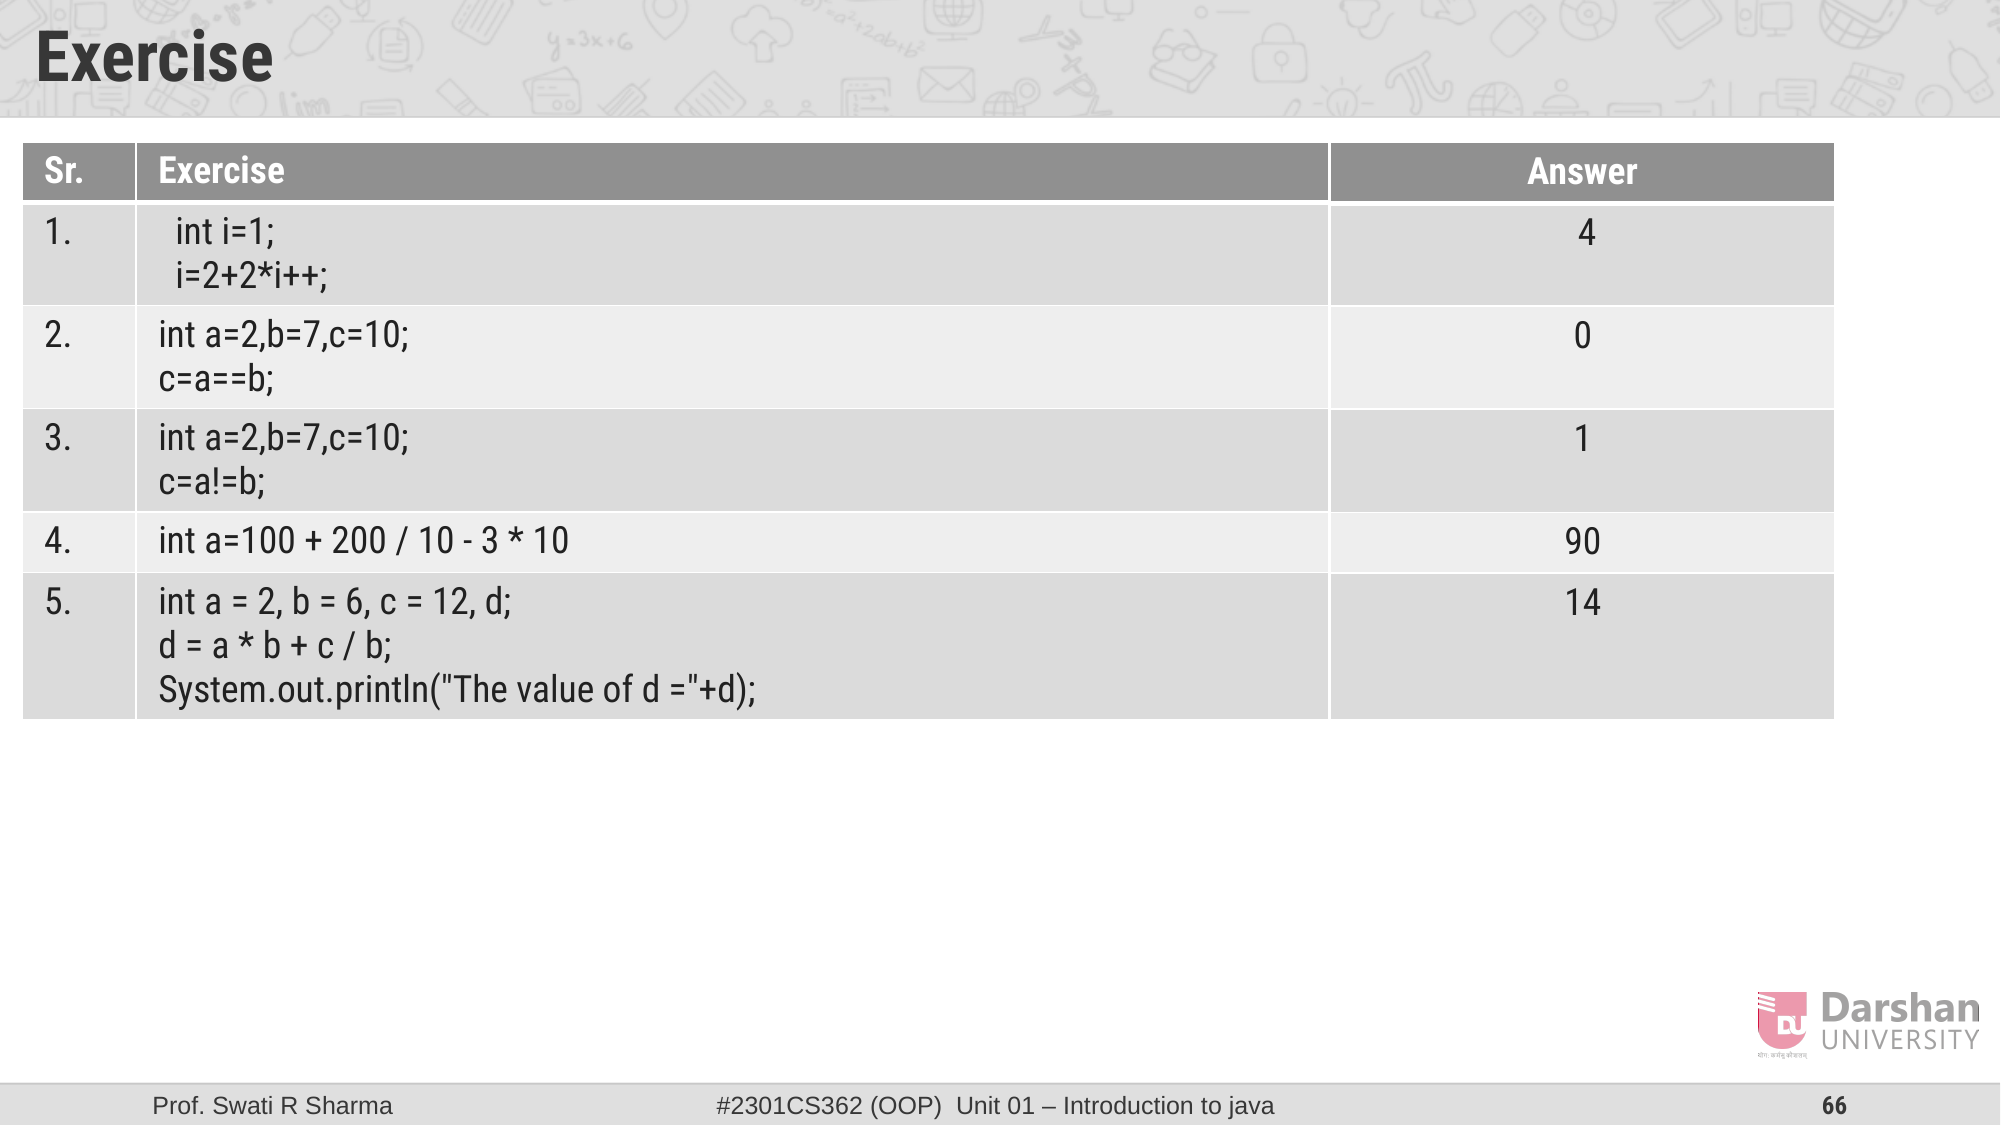

# Exercise
| Sr. | Exercise |
| --- | --- |
| 1. | int i=1; i=2+2\*i++; |
| 2. | int a=2,b=7,c=10; c=a==b; |
| 3. | int a=2,b=7,c=10; c=a!=b; |
| 4. | int a=100 + 200 / 10 - 3 \* 10 |
| 5. | int a = 2, b = 6, c = 12, d; d = a \* b + c / b; System.out.println("The value of d ="+d); |
| Answer |
| --- |
| 4 |
| 0 |
| 1 |
| 90 |
| 14 |